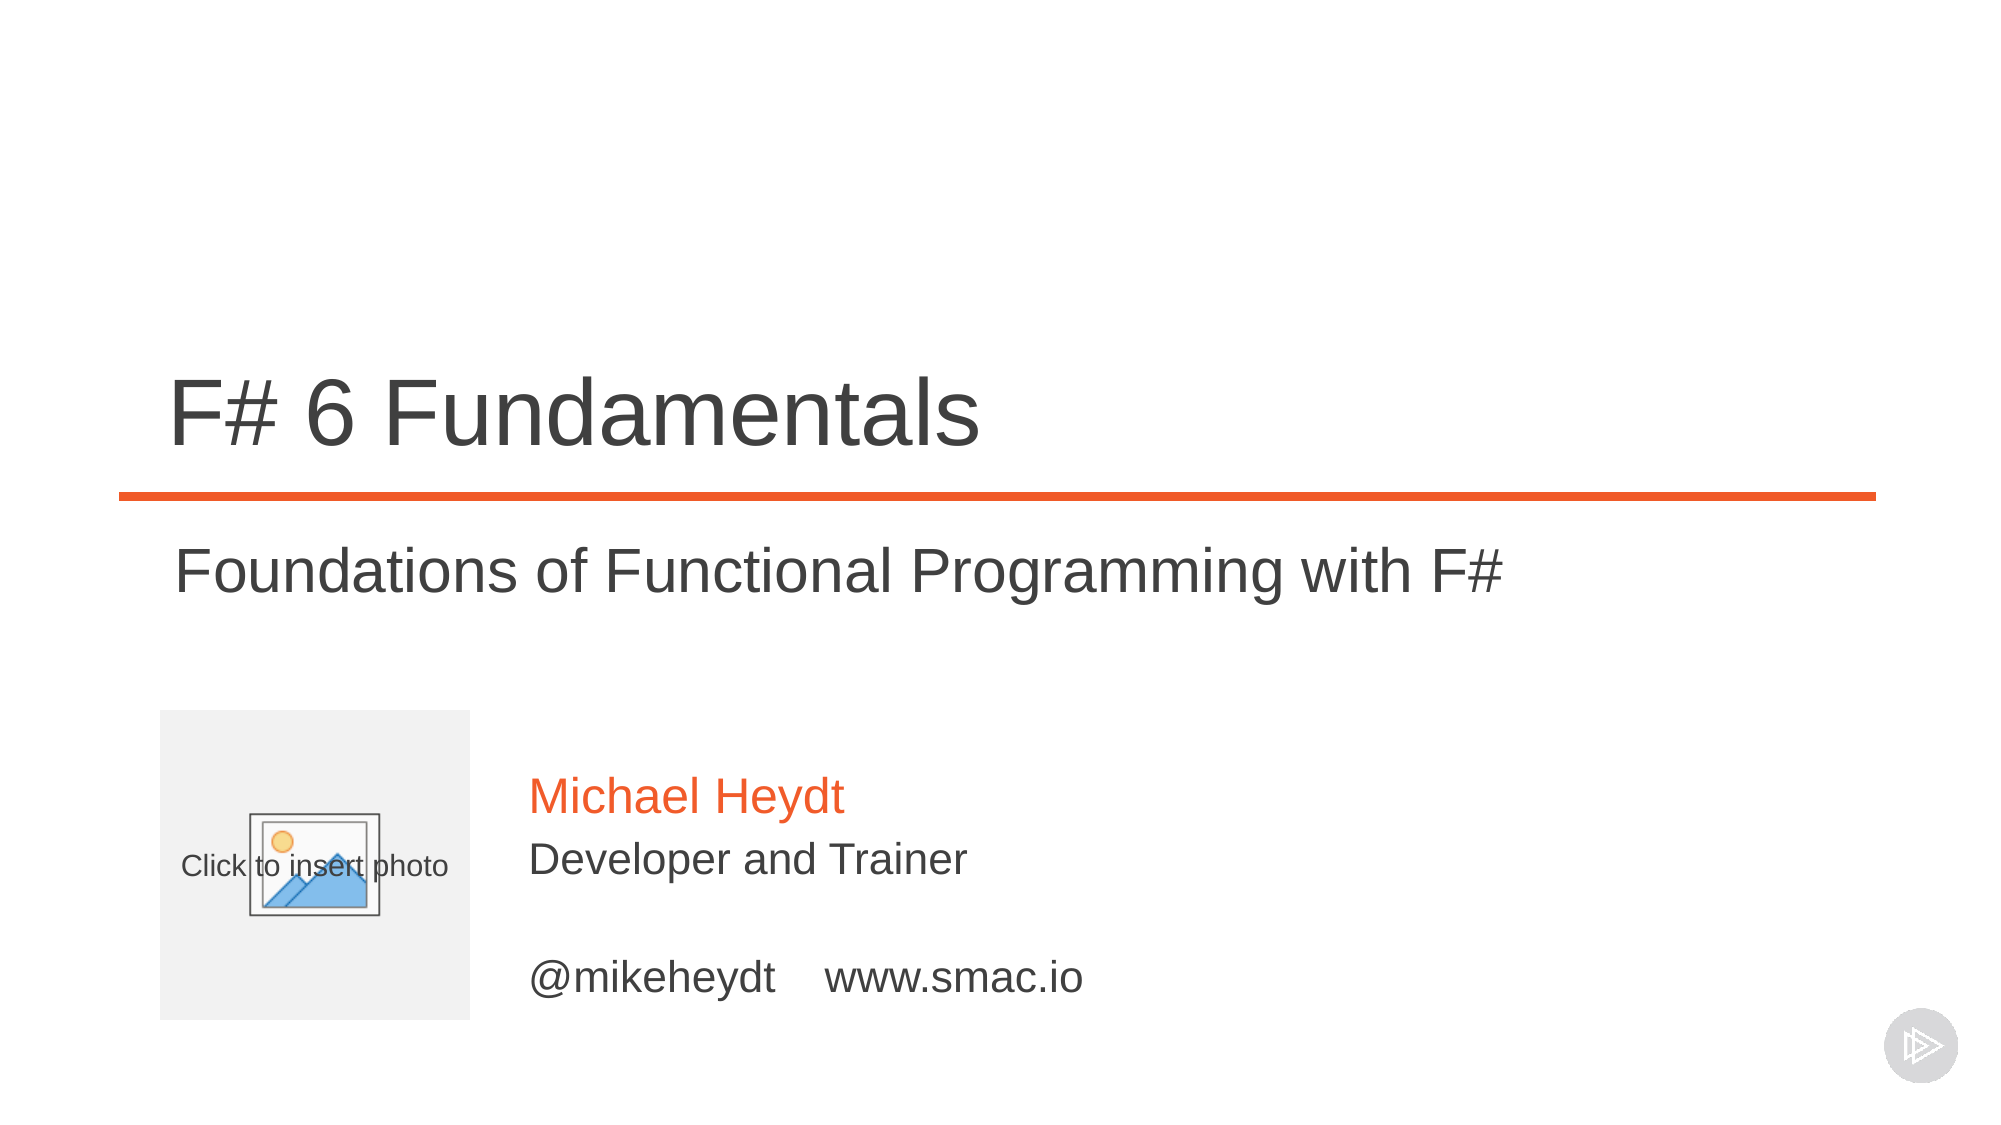

F# 6 Fundamentals
Foundations of Functional Programming with F#

Michael Heydt
Developer and Trainer
@mikeheydt    www.smac.io